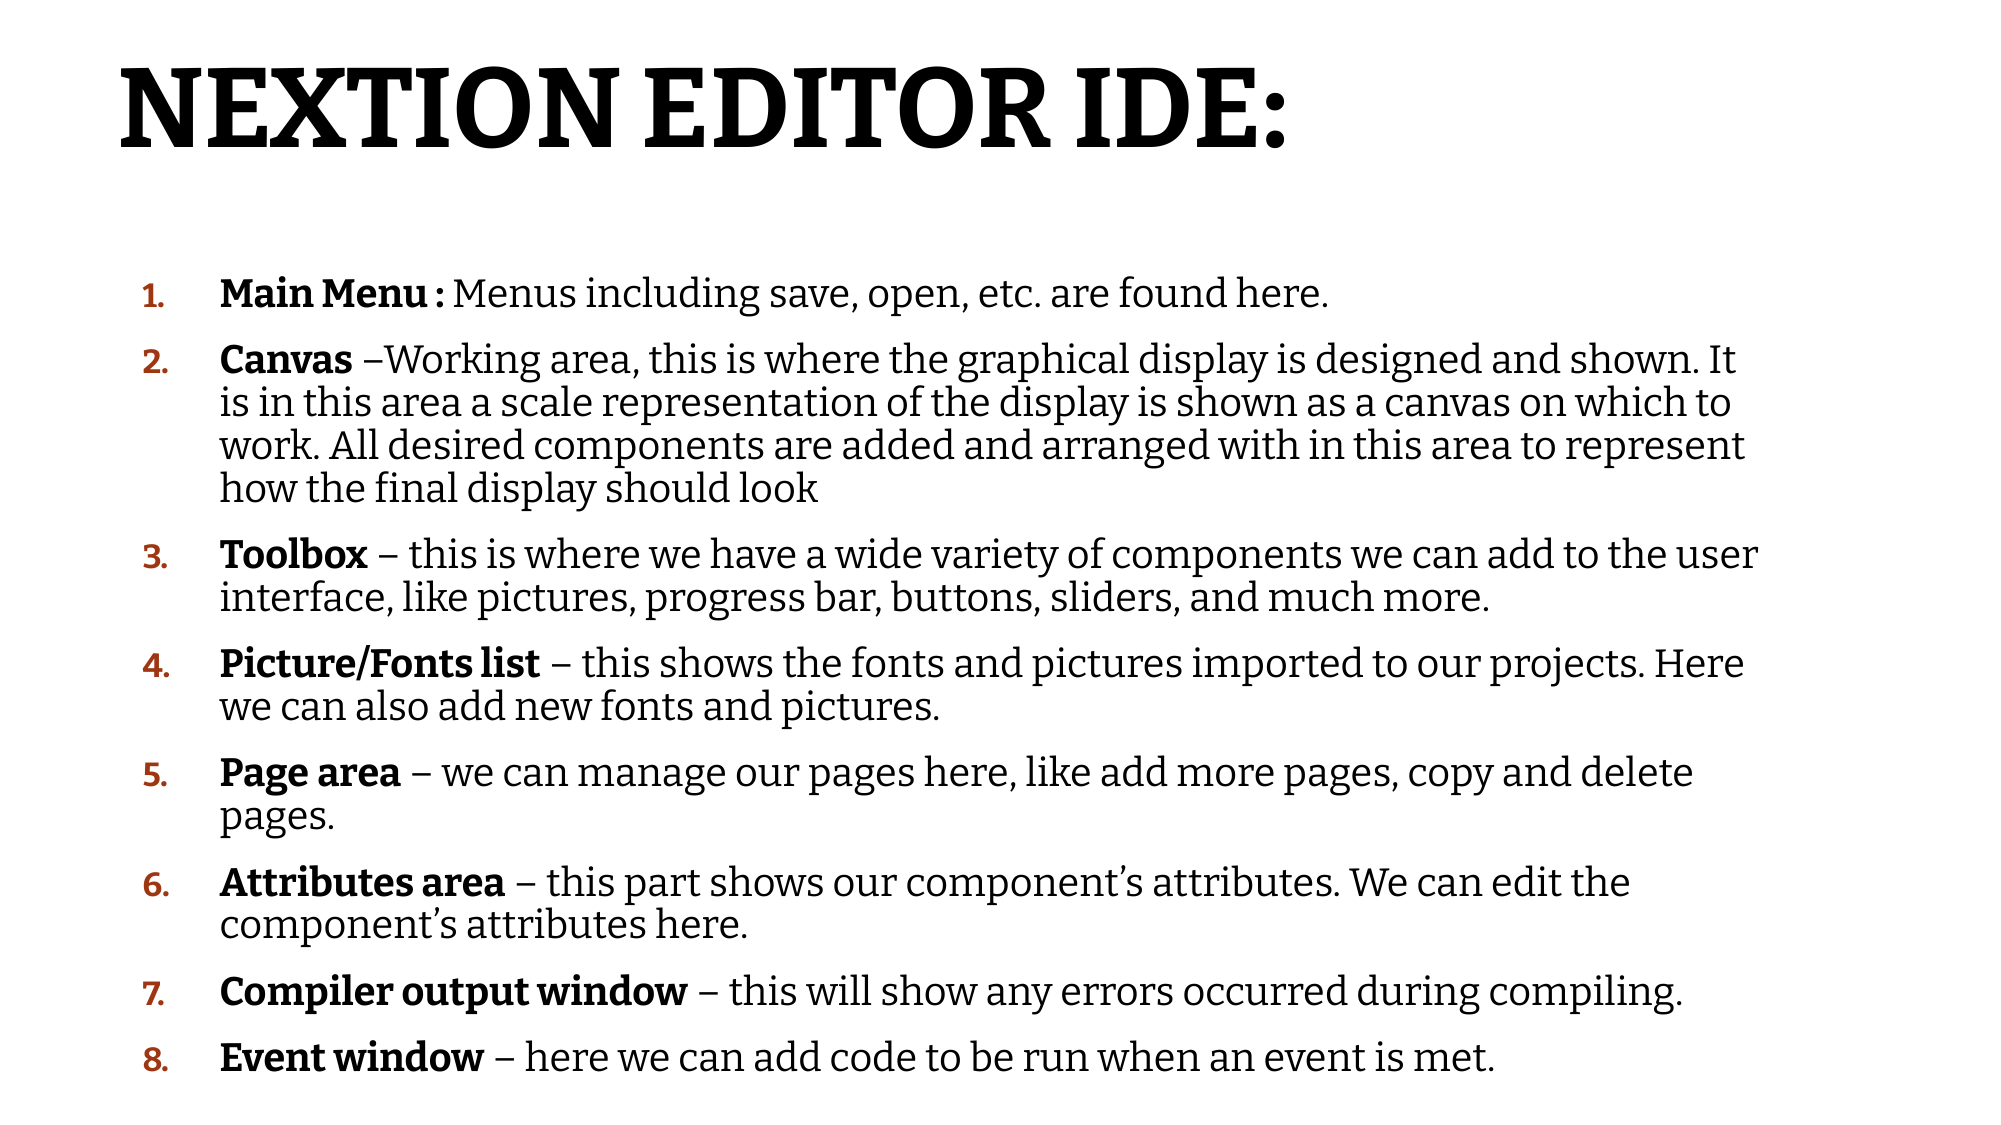

# Nextion Editor IDE:

Main Menu : Menus including save, open, etc. are found here.
Canvas –Working area, this is where the graphical display is designed and shown. It is in this area a scale representation of the display is shown as a canvas on which to work. All desired components are added and arranged with in this area to represent how the final display should look
Toolbox – this is where we have a wide variety of components we can add to the user interface, like pictures, progress bar, buttons, sliders, and much more.
Picture/Fonts list – this shows the fonts and pictures imported to our projects. Here we can also add new fonts and pictures.
Page area – we can manage our pages here, like add more pages, copy and delete pages.
Attributes area – this part shows our component’s attributes. We can edit the component’s attributes here.
Compiler output window – this will show any errors occurred during compiling.
Event window – here we can add code to be run when an event is met.